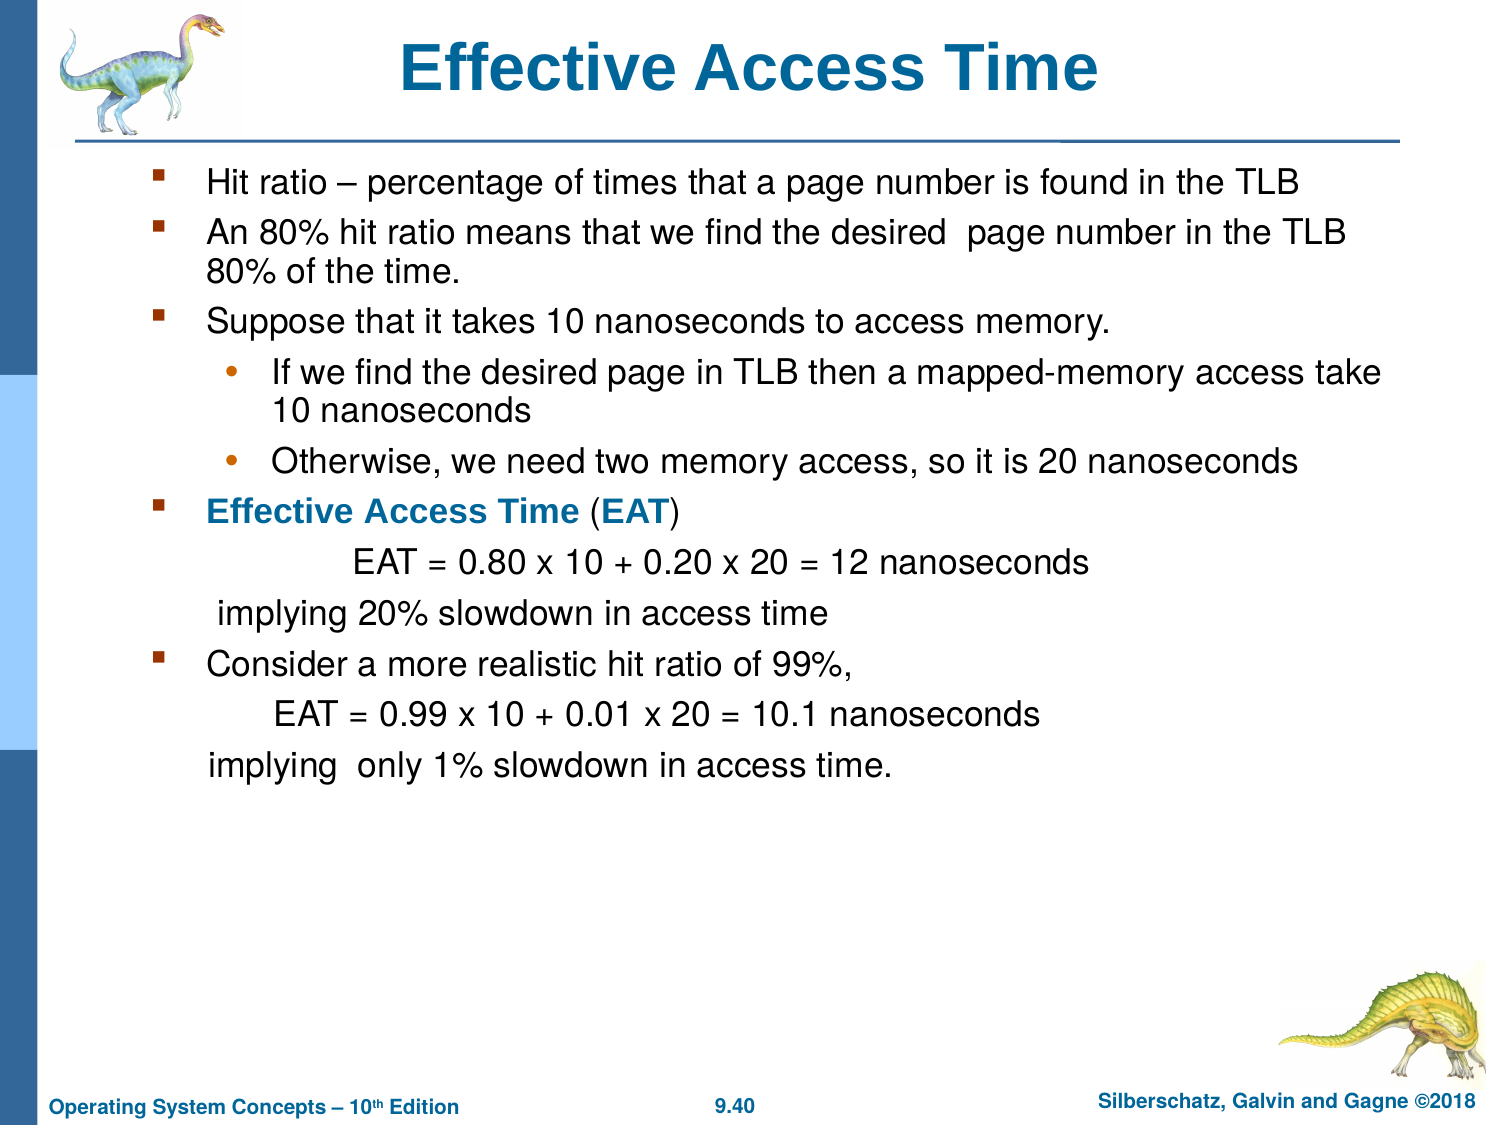

# Effective Access Time
Hit ratio – percentage of times that a page number is found in the TLB
An 80% hit ratio means that we find the desired  page number in the TLB 80% of the time.
Suppose that it takes 10 nanoseconds to access memory.
If we find the desired page in TLB then a mapped-memory access take 10 nanoseconds
Otherwise, we need two memory access, so it is 20 nanoseconds
Effective Access Time (EAT)
	               EAT = 0.80 x 10 + 0.20 x 20 = 12 nanoseconds
       implying 20% slowdown in access time
Consider a more realistic hit ratio of 99%,
     EAT = 0.99 x 10 + 0.01 x 20 = 10.1 nanoseconds
      implying  only 1% slowdown in access time.